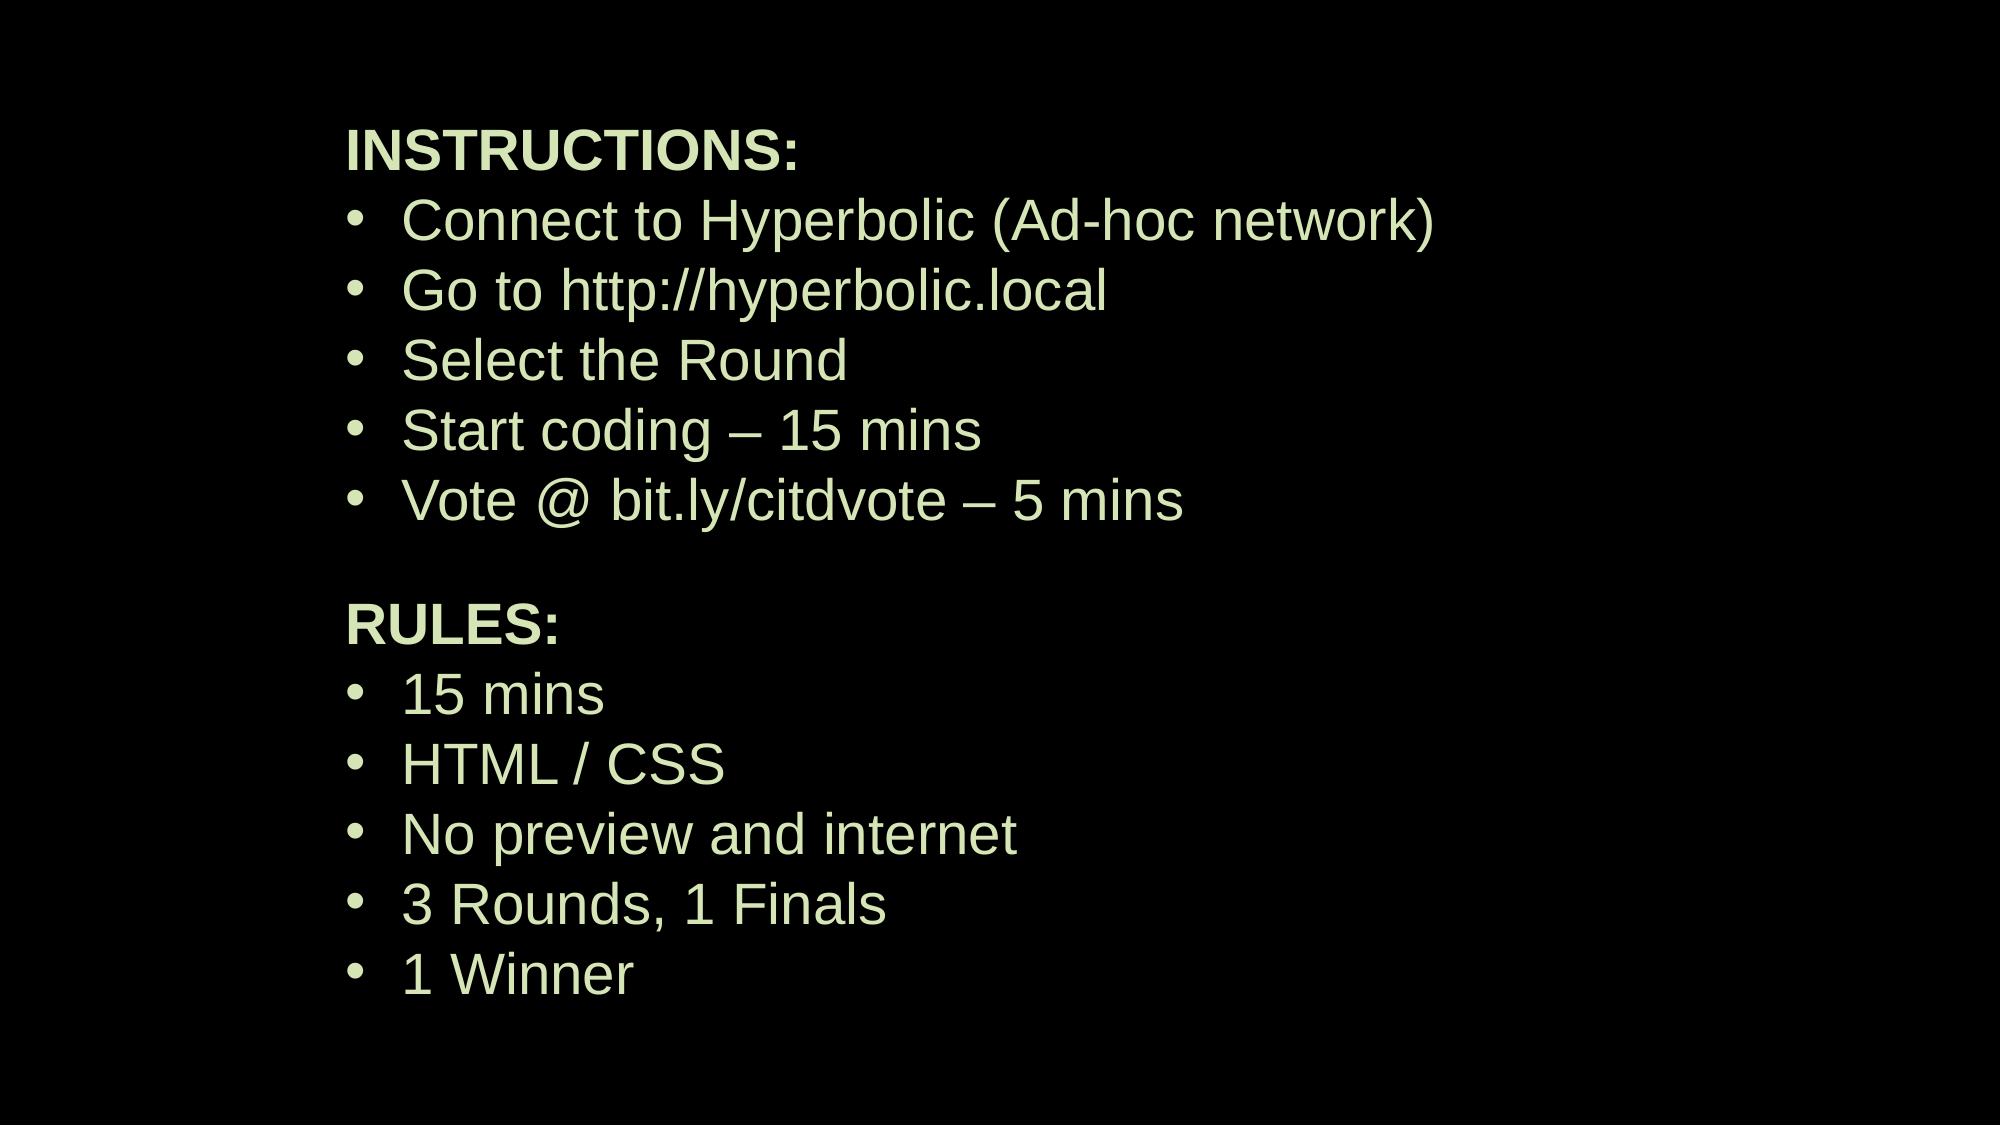

INSTRUCTIONS:
Connect to Hyperbolic (Ad-hoc network)
Go to http://hyperbolic.local
Select the Round
Start coding – 15 mins
Vote @ bit.ly/citdvote – 5 mins
RULES:
15 mins
HTML / CSS
No preview and internet
3 Rounds, 1 Finals
1 Winner